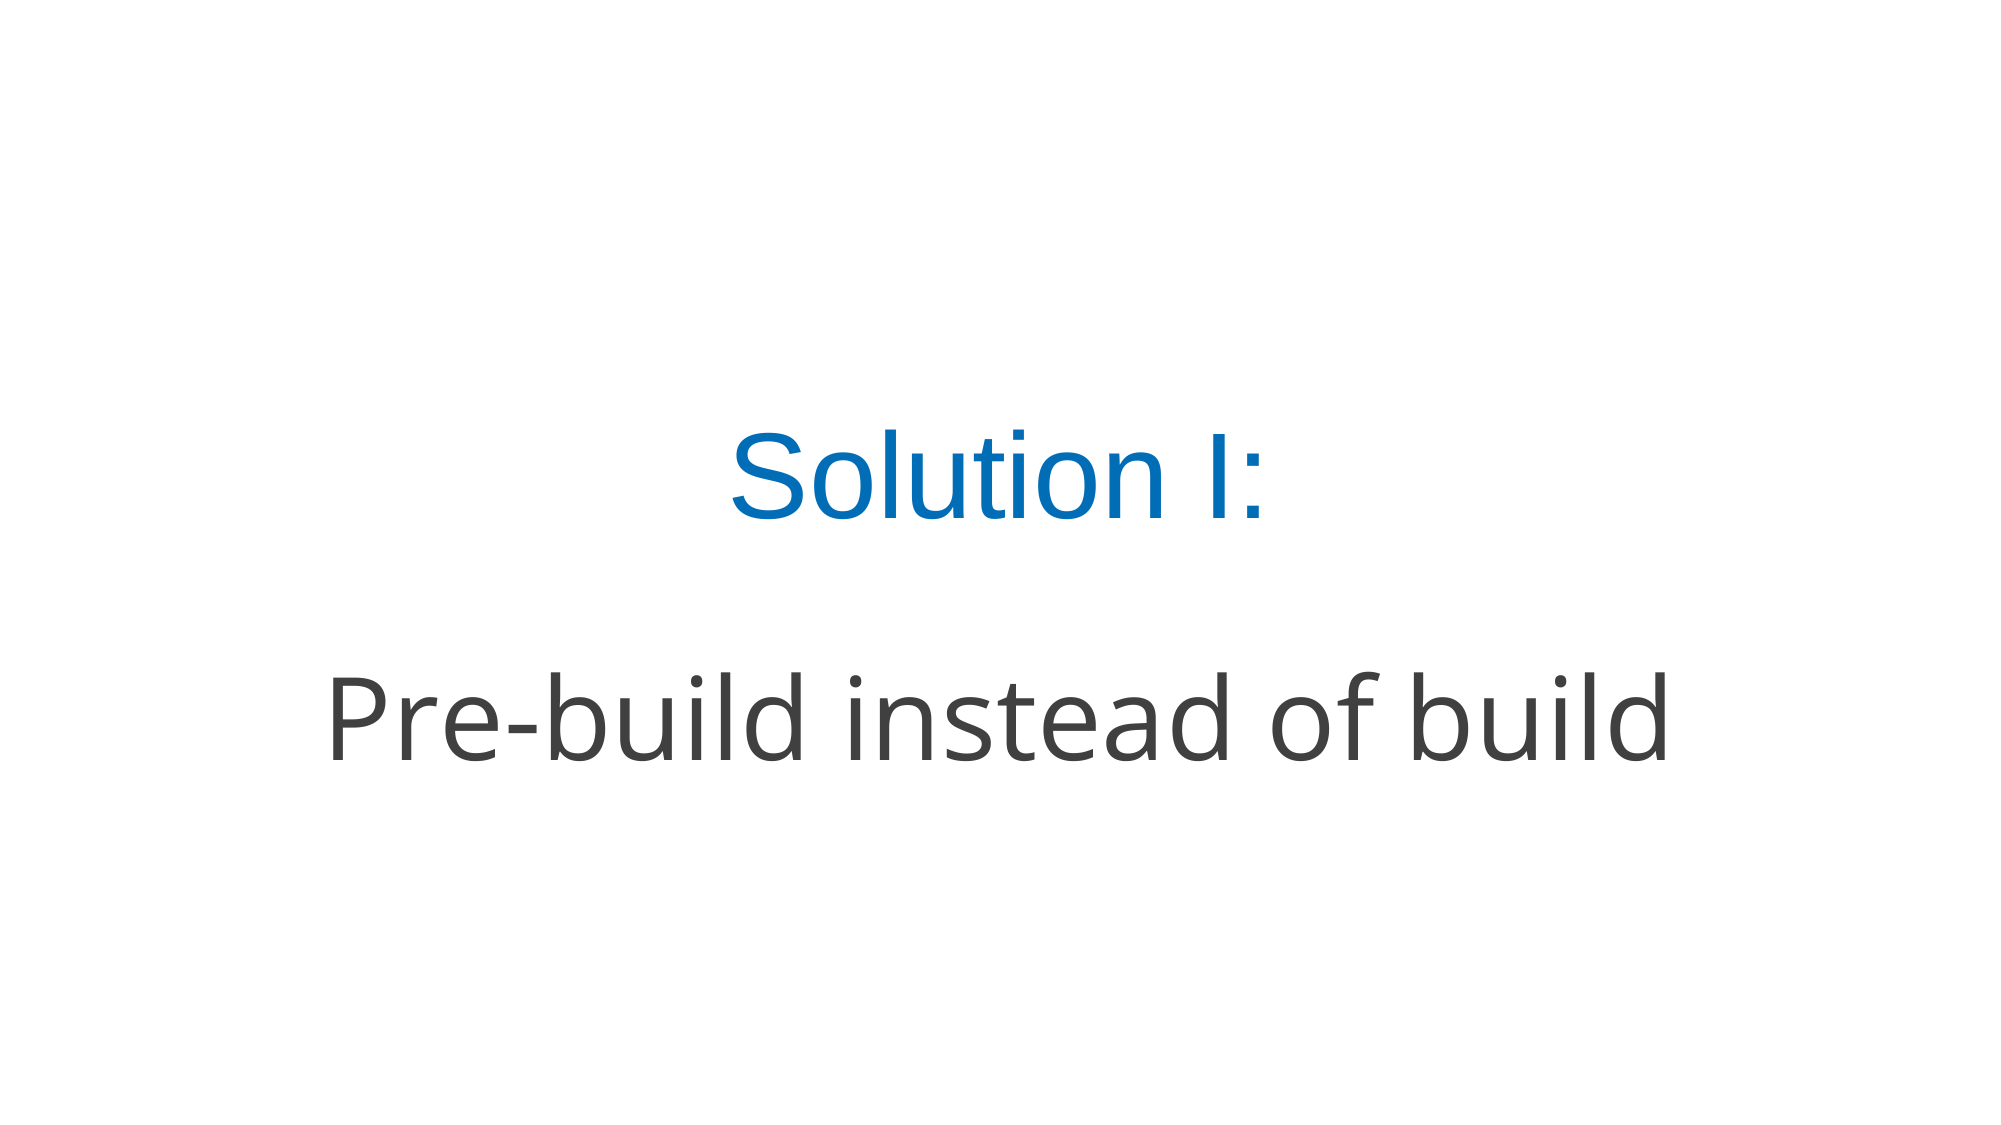

# Solution I:
Pre-build instead of build